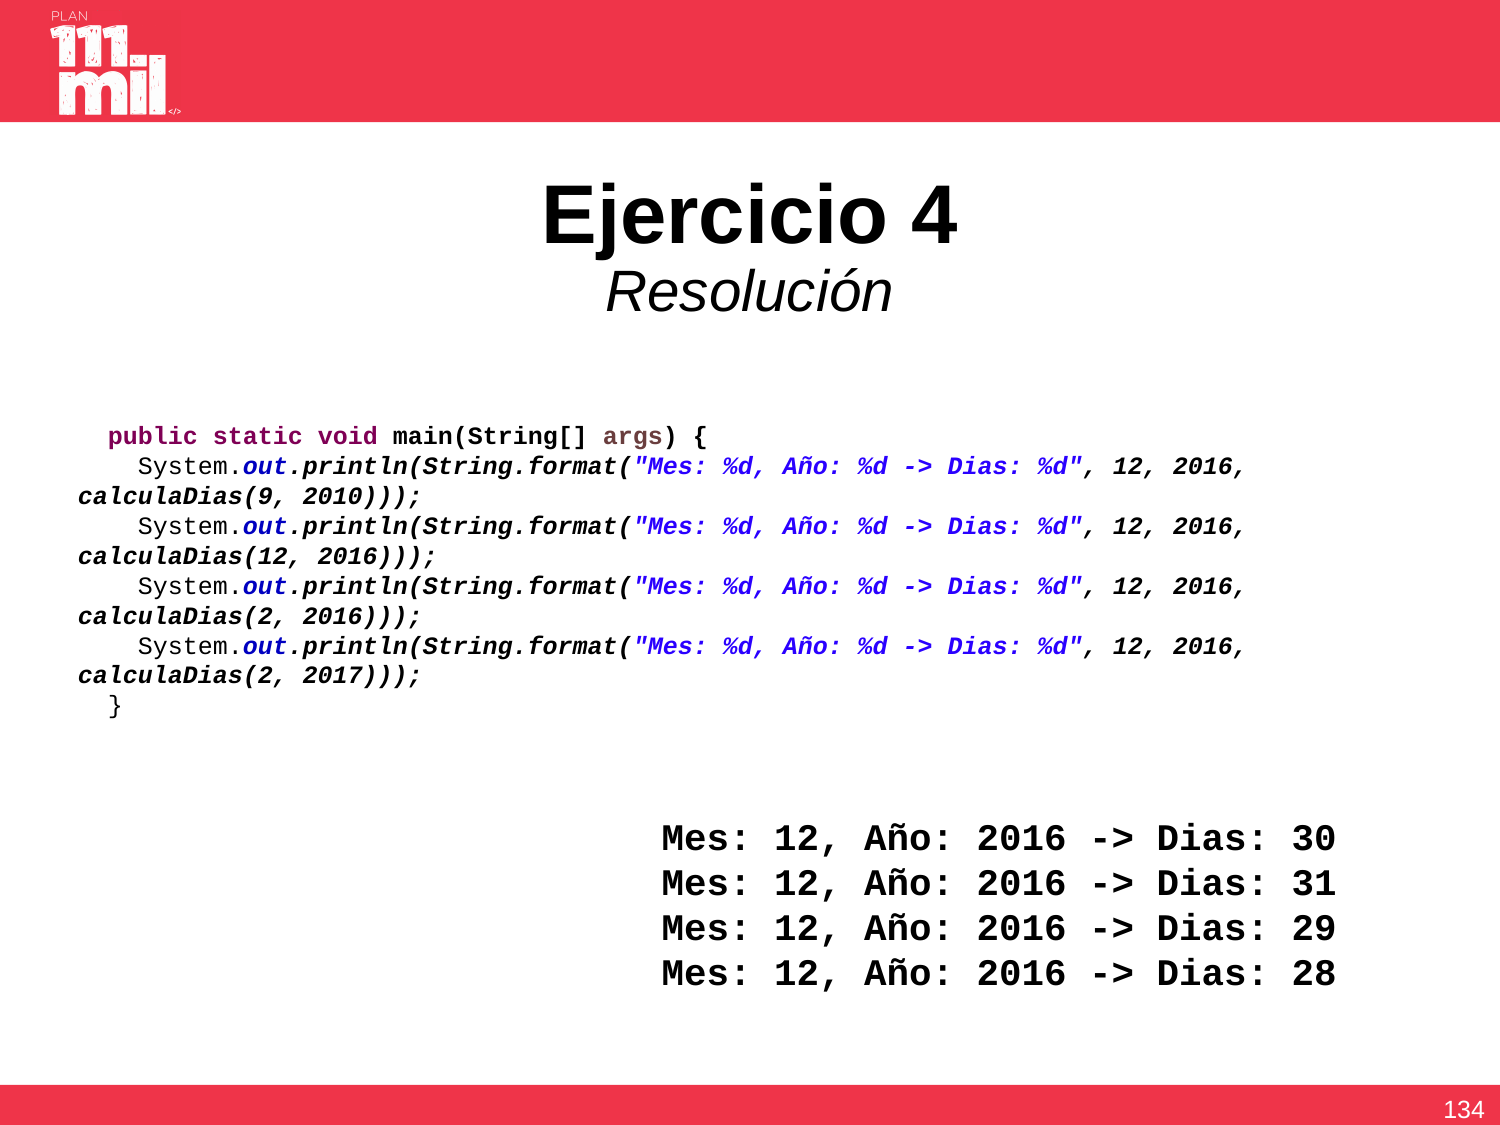

# Ejercicio 4 Resolución
  public static void main(String[] args) {
    System.out.println(String.format("Mes: %d, Año: %d -> Dias: %d", 12, 2016, calculaDias(9, 2010)));
    System.out.println(String.format("Mes: %d, Año: %d -> Dias: %d", 12, 2016, calculaDias(12, 2016)));
    System.out.println(String.format("Mes: %d, Año: %d -> Dias: %d", 12, 2016, calculaDias(2, 2016)));
    System.out.println(String.format("Mes: %d, Año: %d -> Dias: %d", 12, 2016, calculaDias(2, 2017)));
  }
Mes: 12, Año: 2016 -> Dias: 30
Mes: 12, Año: 2016 -> Dias: 31
Mes: 12, Año: 2016 -> Dias: 29
Mes: 12, Año: 2016 -> Dias: 28
134